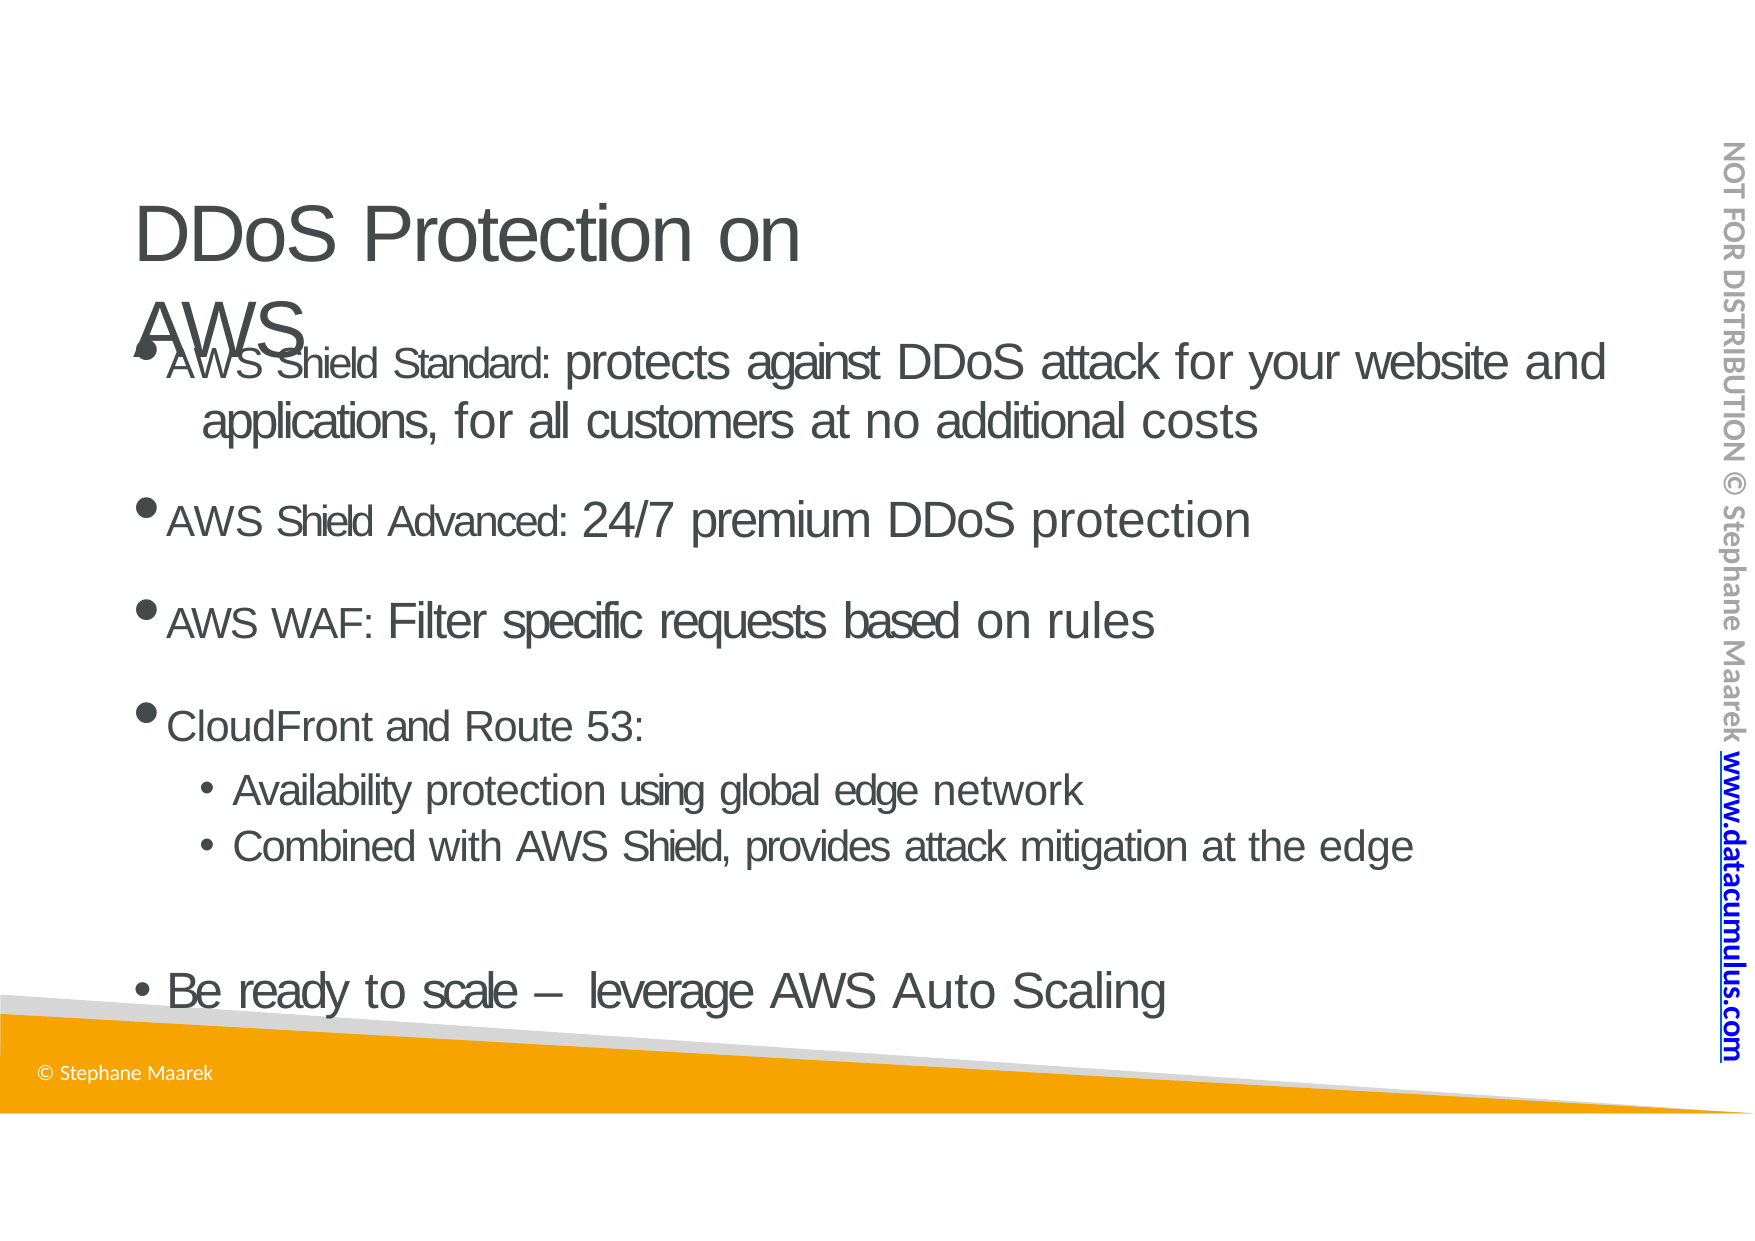

NOT FOR DISTRIBUTION © Stephane Maarek www.datacumulus.com
# DDoS Protection on AWS
AWS Shield Standard: protects against DDoS attack for your website and 	applications, for all customers at no additional costs
AWS Shield Advanced: 24/7 premium DDoS protection
AWS WAF: Filter specific requests based on rules
CloudFront and Route 53:
Availability protection using global edge network
Combined with AWS Shield, provides attack mitigation at the edge

Be ready to scale – leverage AWS Auto Scaling
© Stephane Maarek